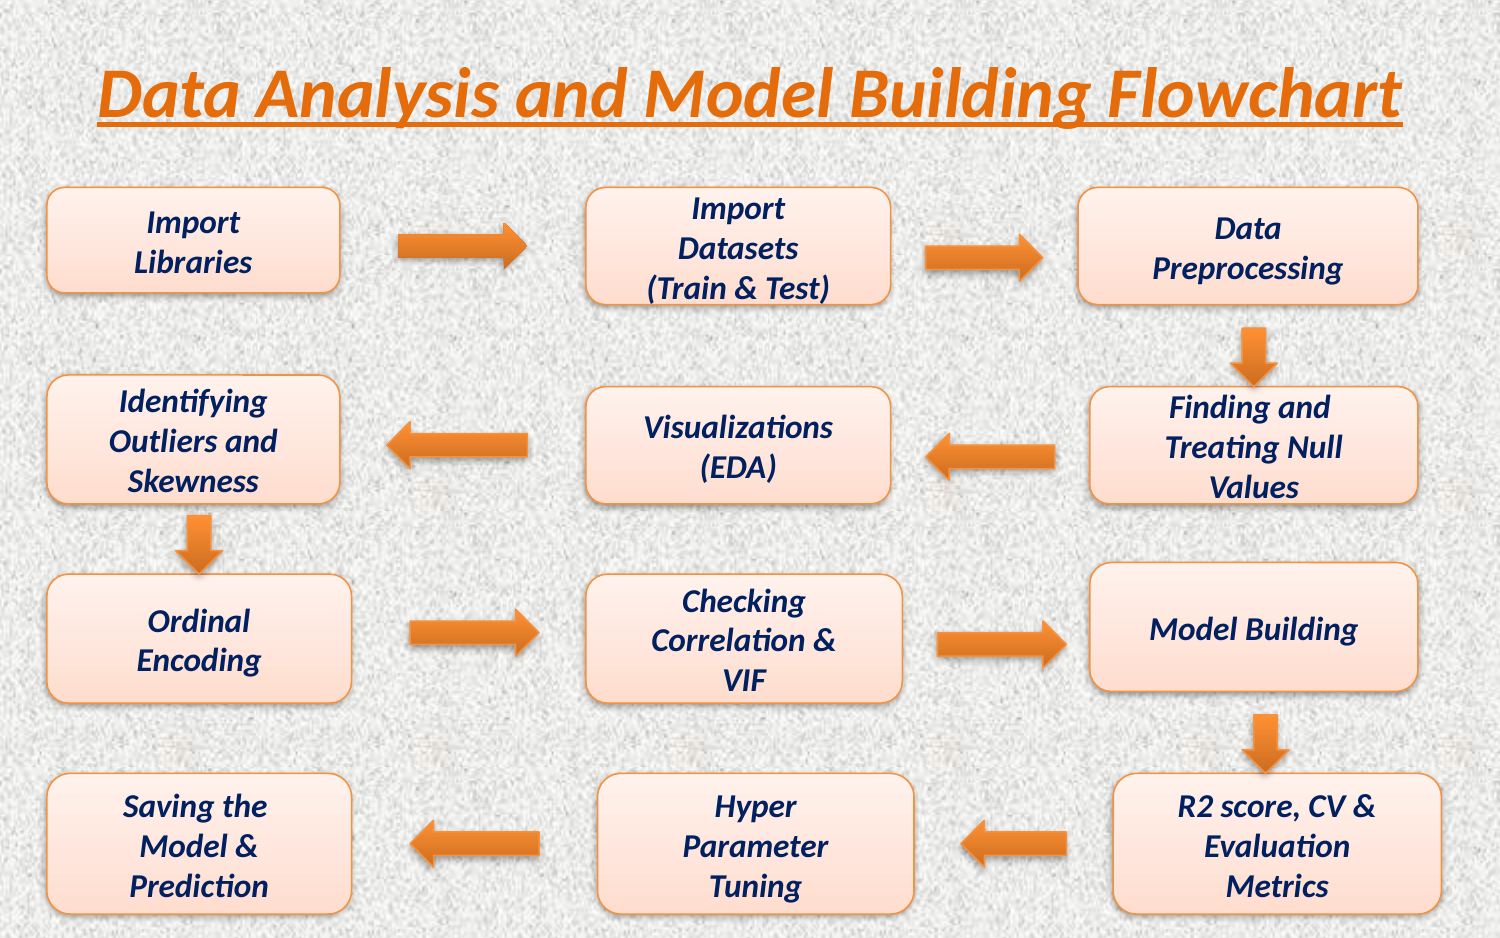

# Data Analysis and Model Building Flowchart
Import
Libraries
Import
Datasets
(Train & Test)
Data
Preprocessing

Identifying
Outliers and
Skewness
Visualizations
(EDA)
Finding and
Treating Null
Values

Model Building
Ordinal
Encoding
Checking
Correlation &
VIF

Saving the
Model &
Prediction
Hyper
Parameter
Tuning
R2 score, CV &
Evaluation
Metrics